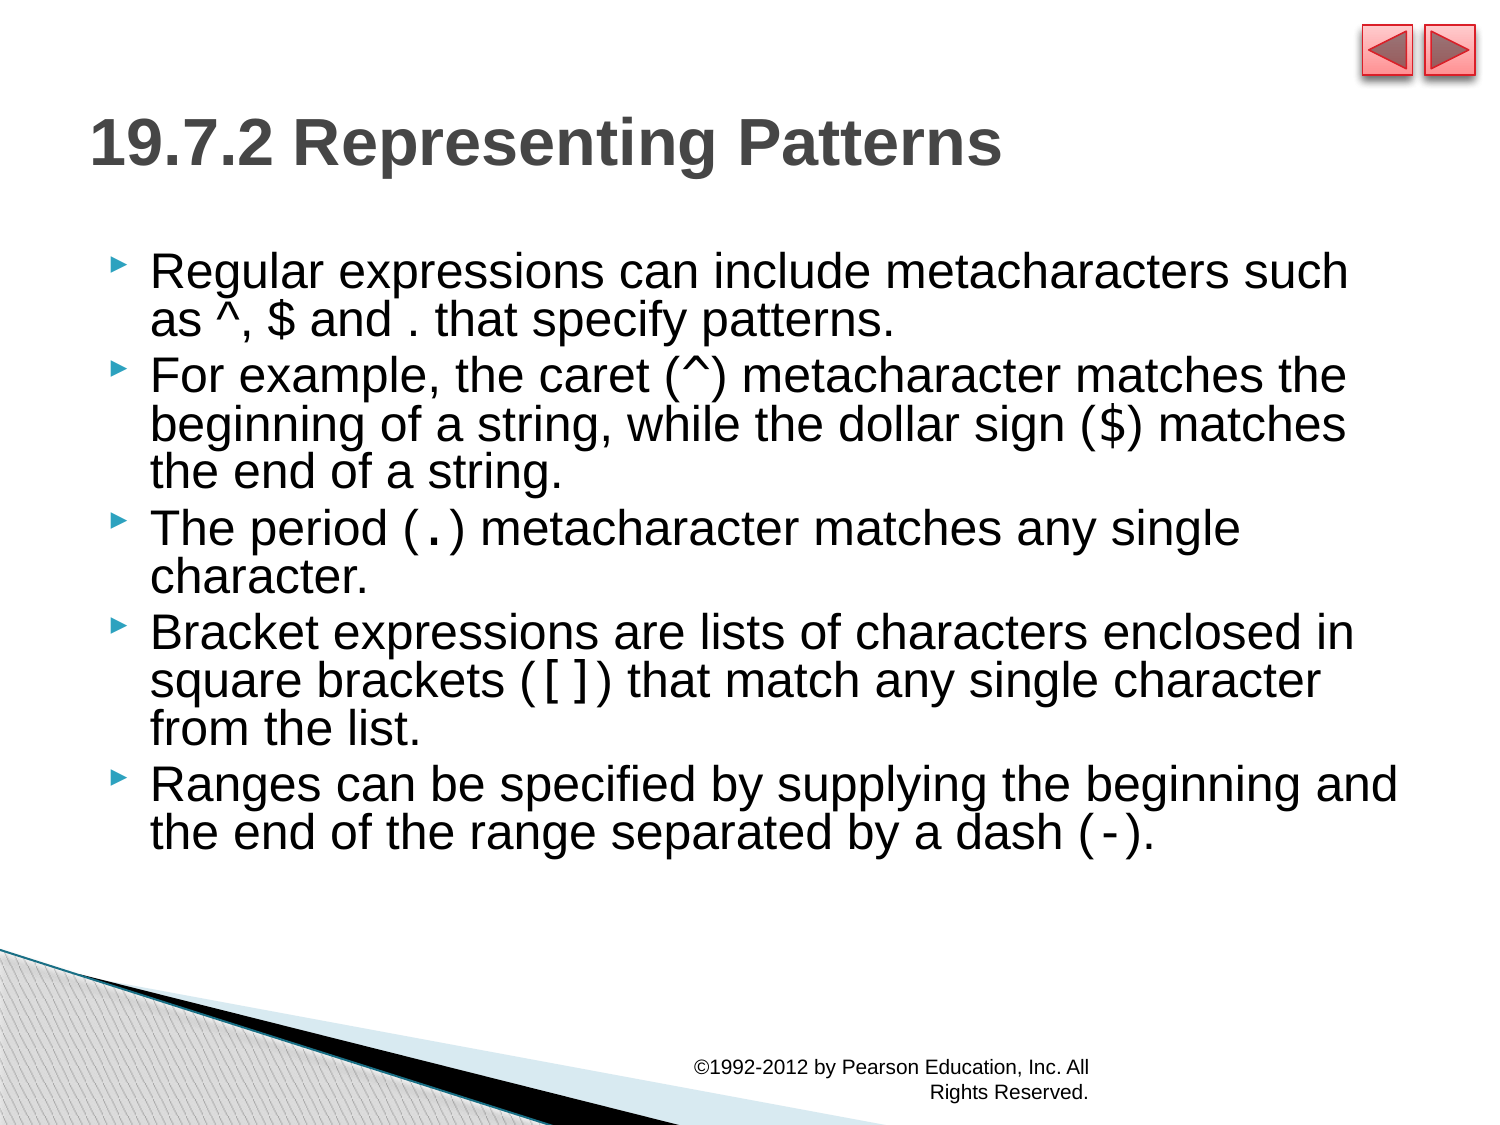

# 19.7.2 Representing Patterns
Regular expressions can include metacharacters such as ^, $ and . that specify patterns.
For example, the caret (^) metacharacter matches the beginning of a string, while the dollar sign ($) matches the end of a string.
The period (.) metacharacter matches any single character.
Bracket expressions are lists of characters enclosed in square brackets ([]) that match any single character from the list.
Ranges can be specified by supplying the beginning and the end of the range separated by a dash (-).

©1992-2012 by Pearson Education, Inc. All Rights Reserved.